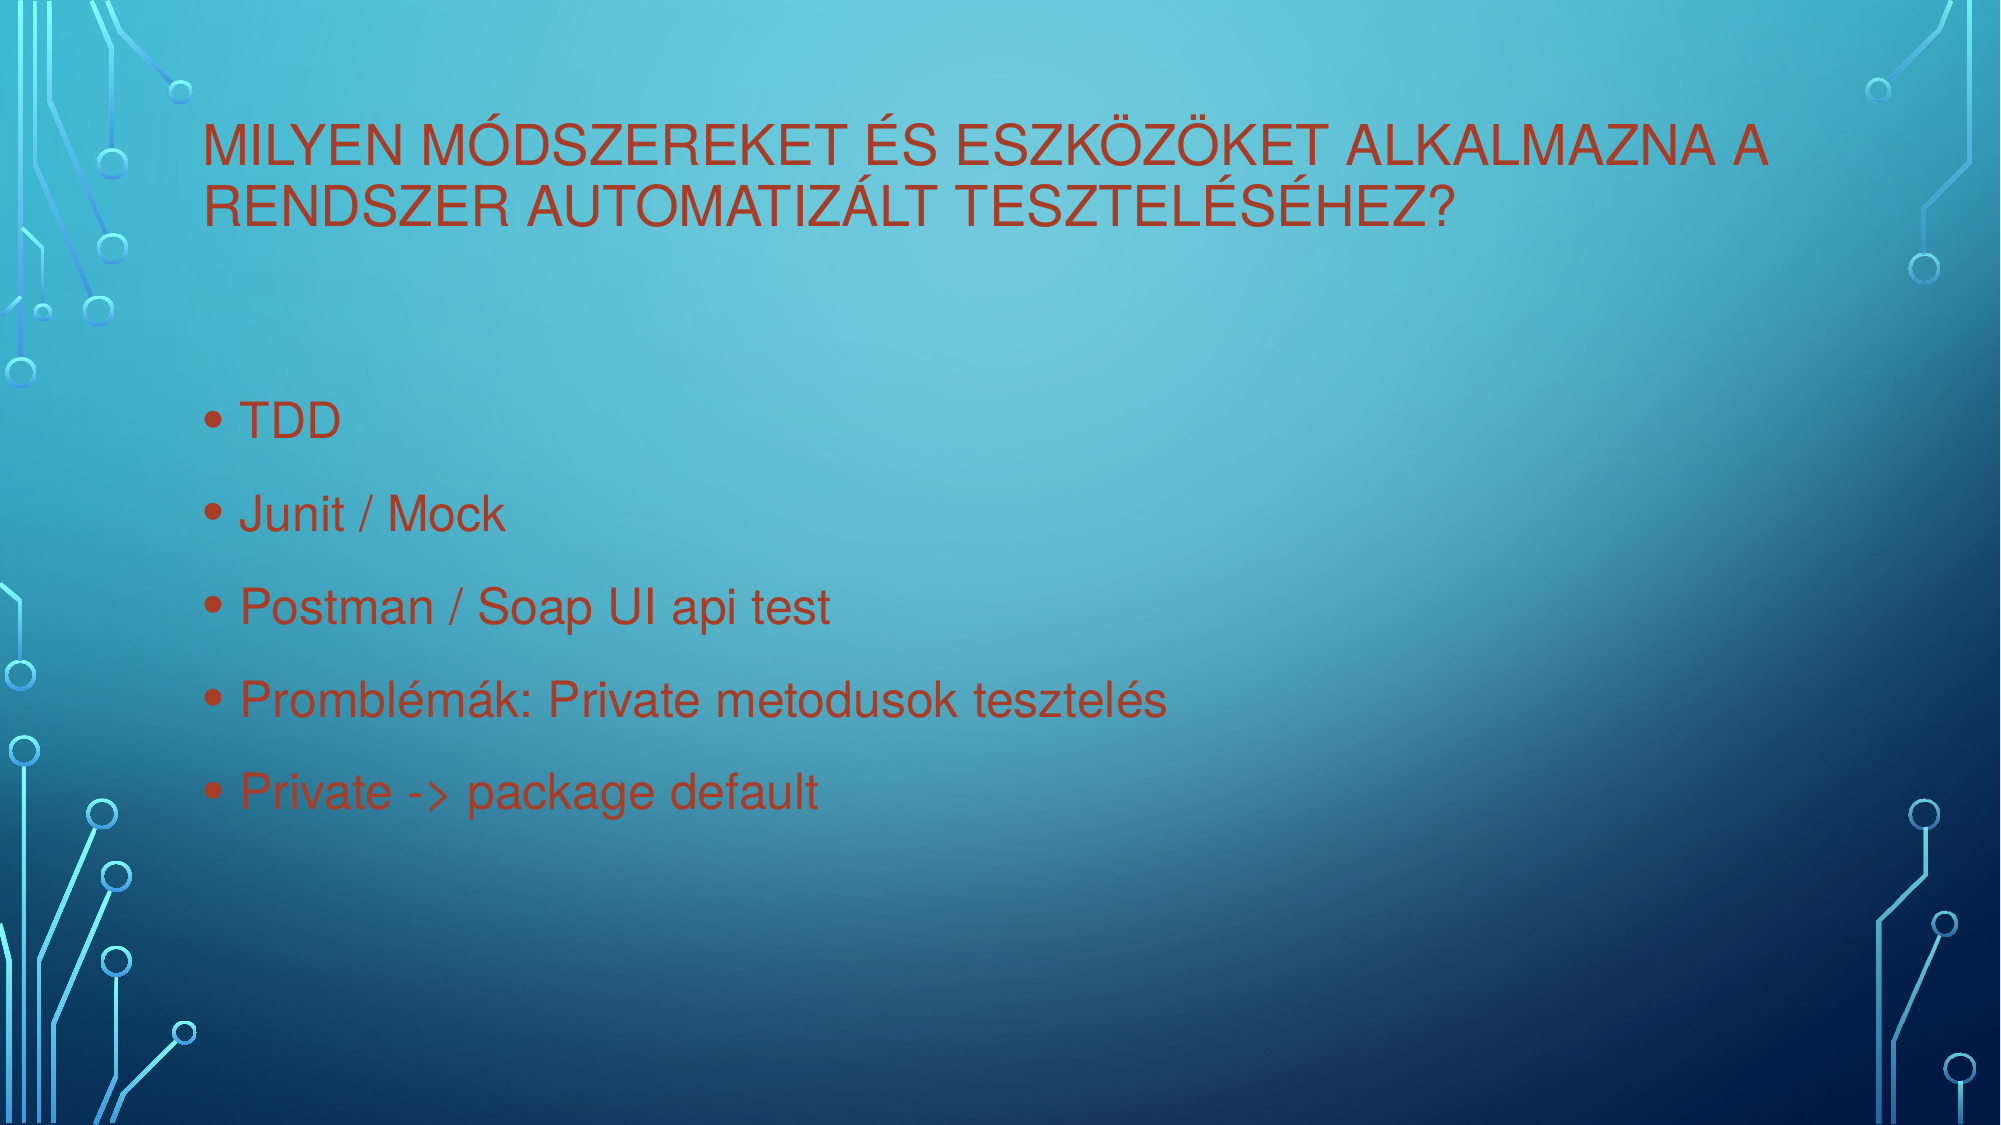

# Milyen módszereket és eszközöket alkalmazna a rendszer automatizált teszteléséhez?
TDD
Junit / Mock
Postman / Soap UI api test
Promblémák: Private metodusok tesztelés
Private -> package default